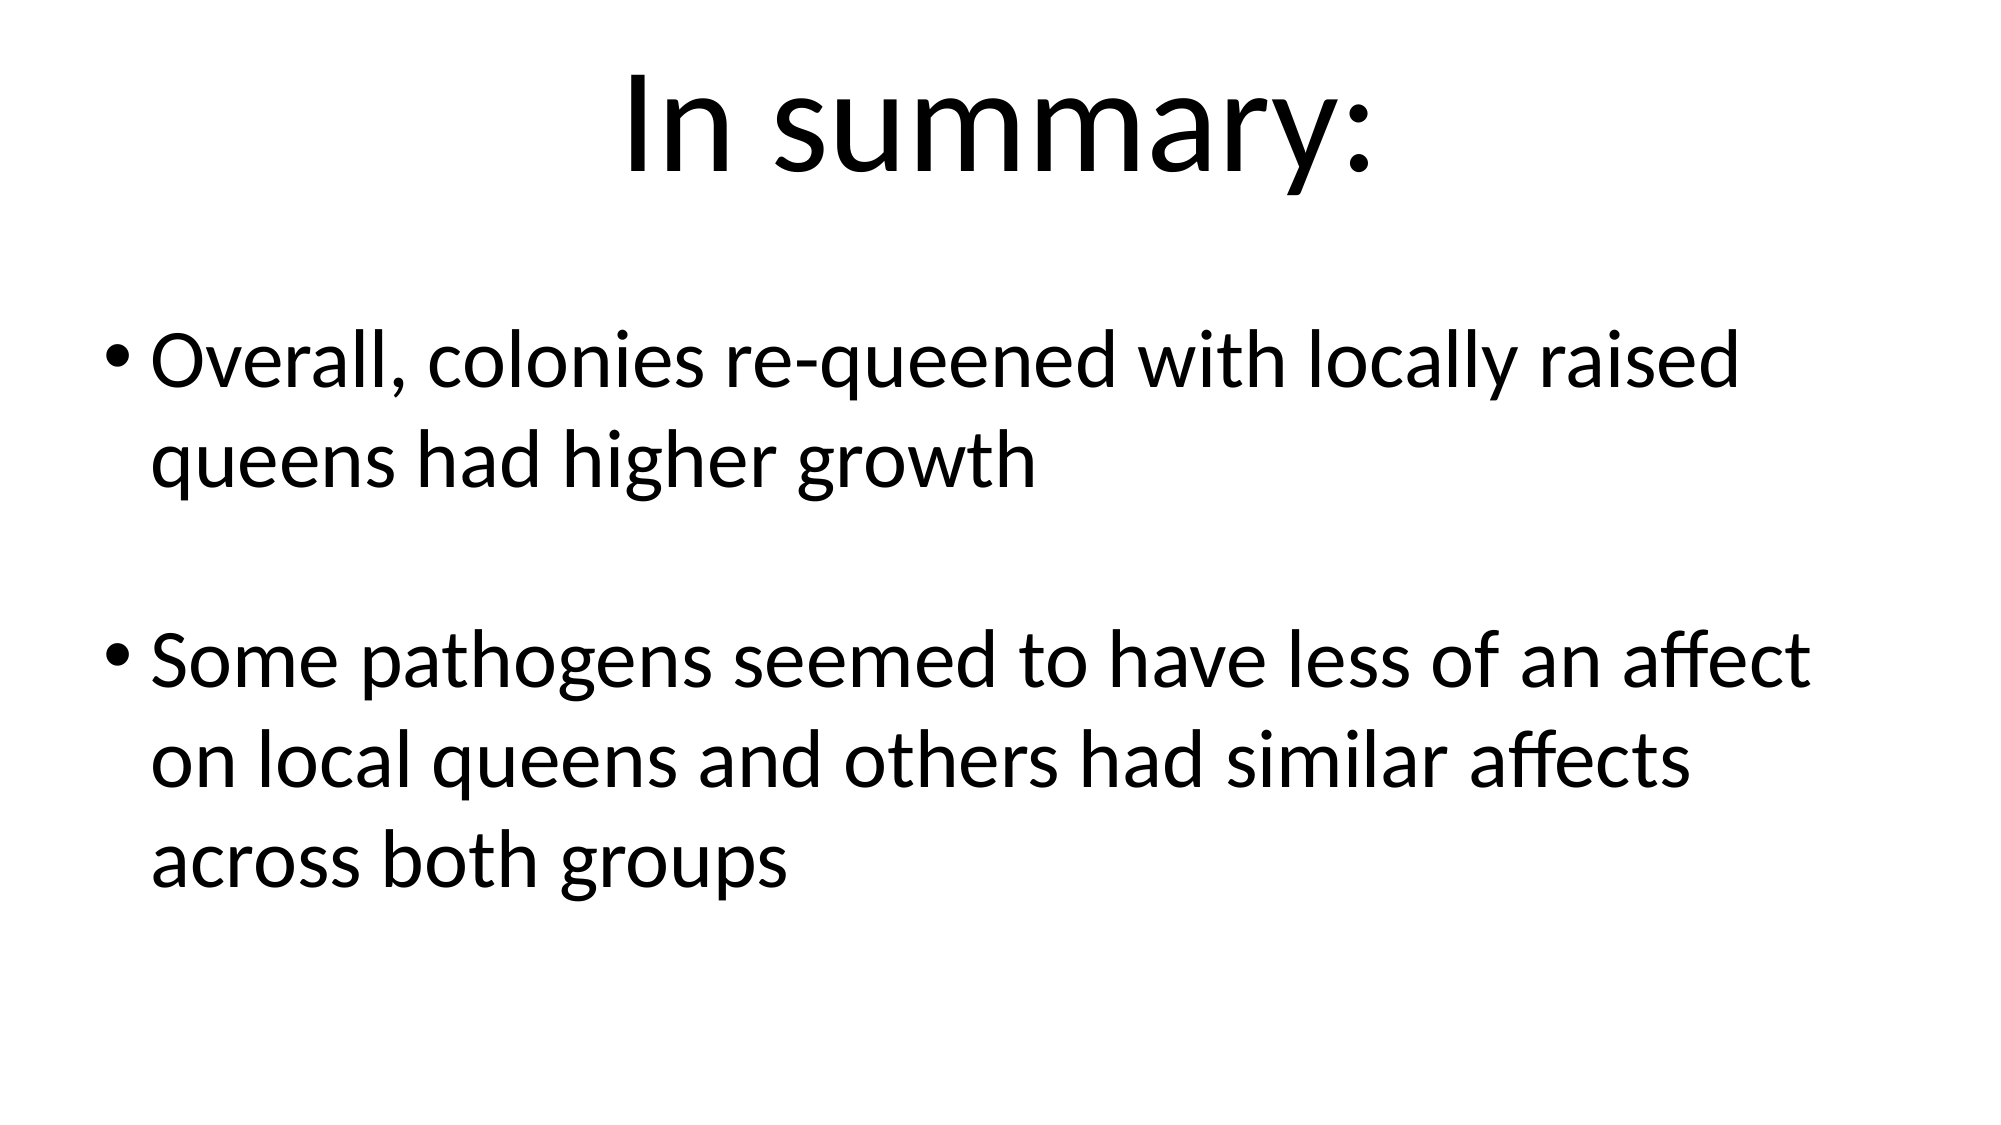

# In summary:
Overall, colonies re-queened with locally raised queens had higher growth

Some pathogens seemed to have less of an affect on local queens and others had similar affects across both groups